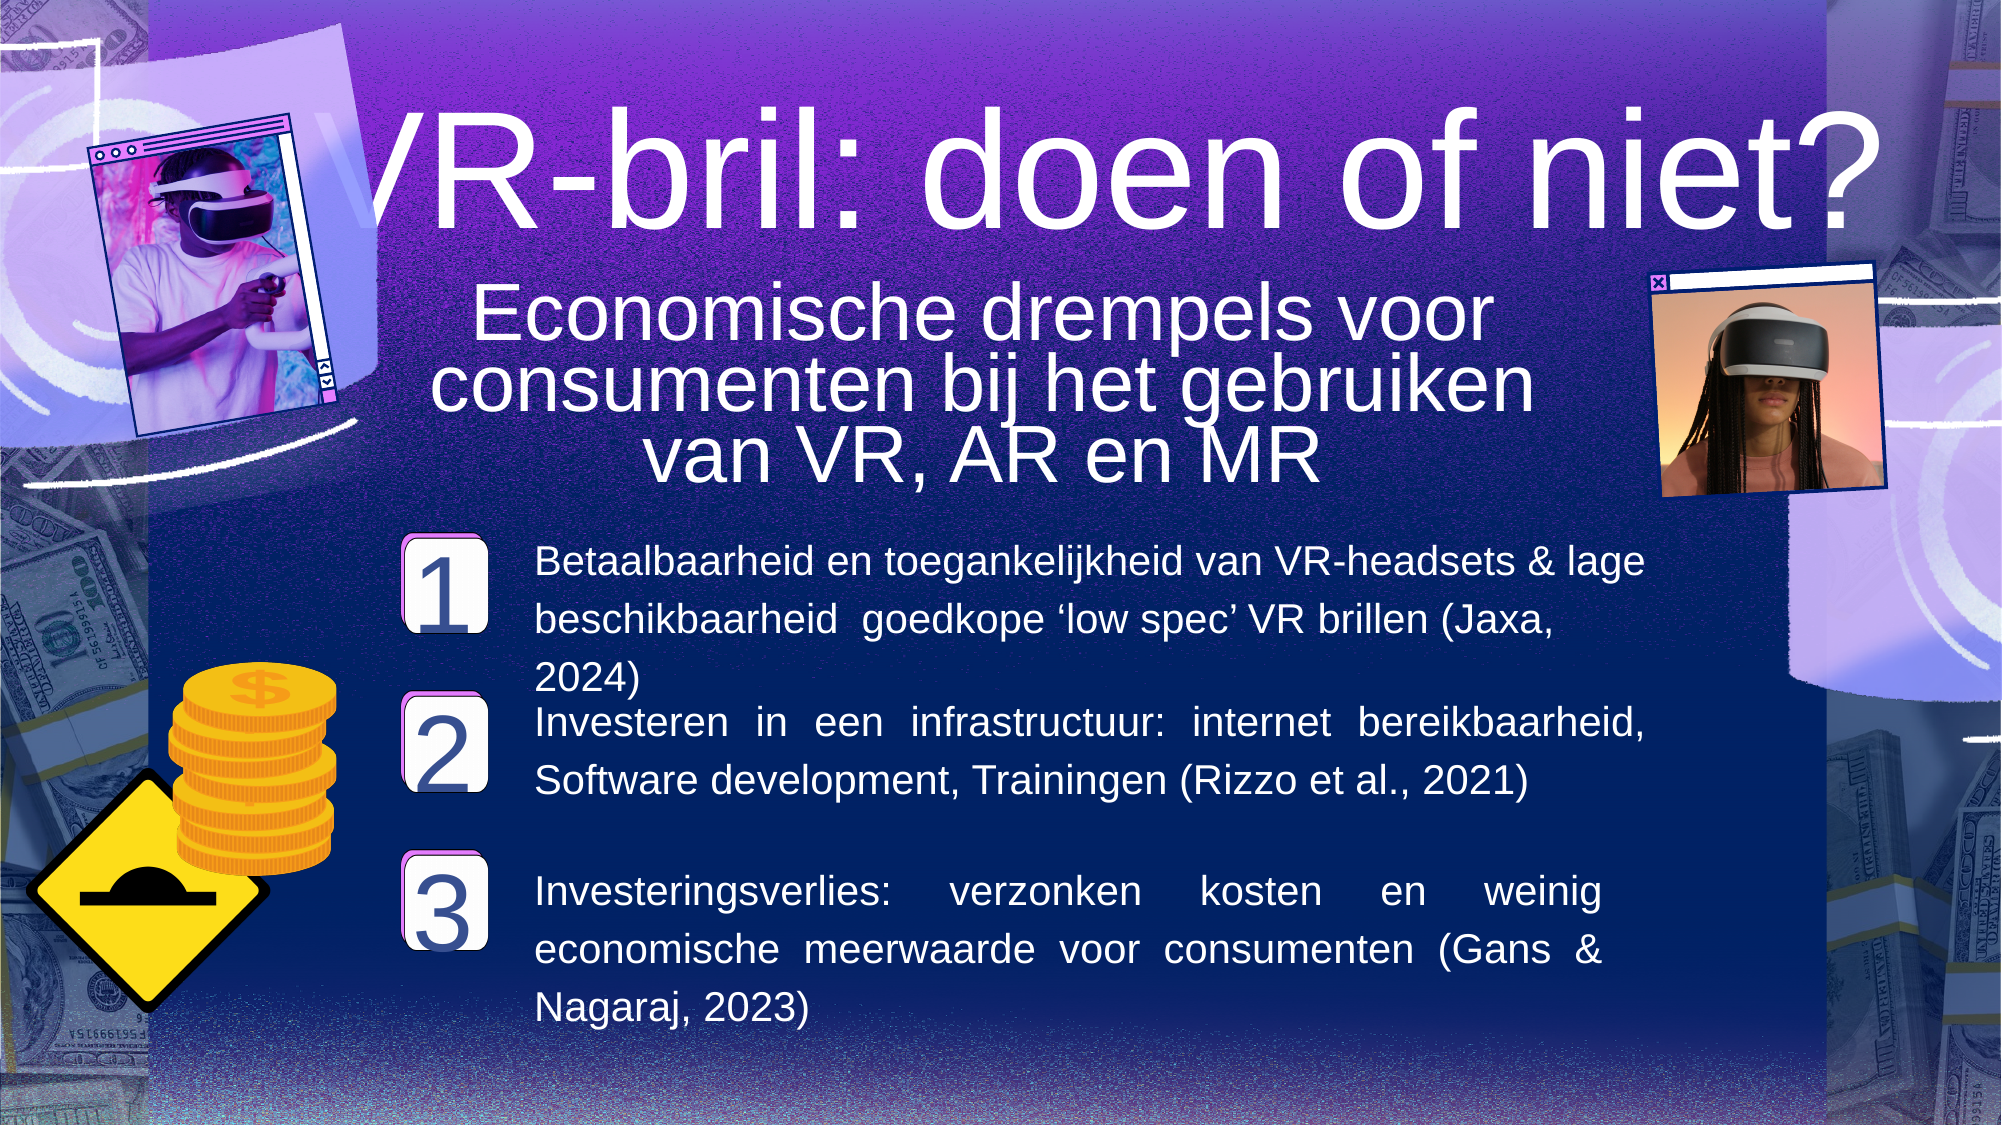

VR-bril: doen of niet?

Economische drempels voor consumenten bij het gebruiken van VR, AR en MR
1

Betaalbaarheid en toegankelijkheid van VR-headsets & lage beschikbaarheid  goedkope ‘low spec’ VR brillen (Jaxa, 2024)
2

Investeren in een infrastructuur: internet bereikbaarheid, Software development, Trainingen (Rizzo et al., 2021)

3

Investeringsverlies: verzonken kosten en weinig economische meerwaarde voor consumenten (Gans & Nagaraj, 2023)